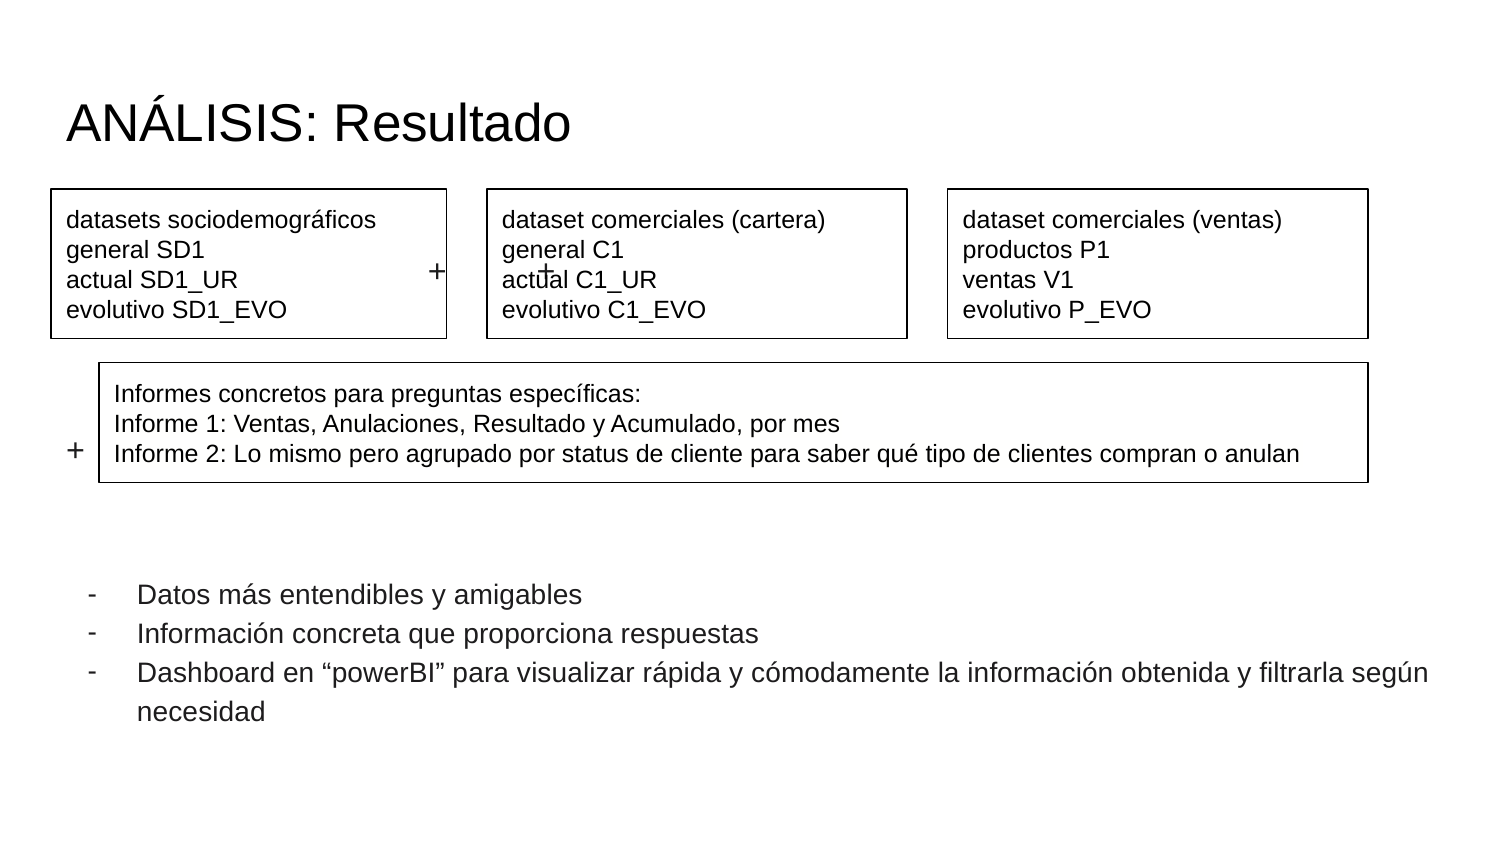

# ANÁLISIS: Resultado

 +						  +

+

Datos más entendibles y amigables
Información concreta que proporciona respuestas
Dashboard en “powerBI” para visualizar rápida y cómodamente la información obtenida y filtrarla según necesidad

datasets sociodemográficos
general SD1
actual SD1_UR
evolutivo SD1_EVO
dataset comerciales (cartera)
general C1
actual C1_UR
evolutivo C1_EVO
dataset comerciales (ventas)
productos P1
ventas V1
evolutivo P_EVO
Informes concretos para preguntas específicas:
Informe 1: Ventas, Anulaciones, Resultado y Acumulado, por mes
Informe 2: Lo mismo pero agrupado por status de cliente para saber qué tipo de clientes compran o anulan